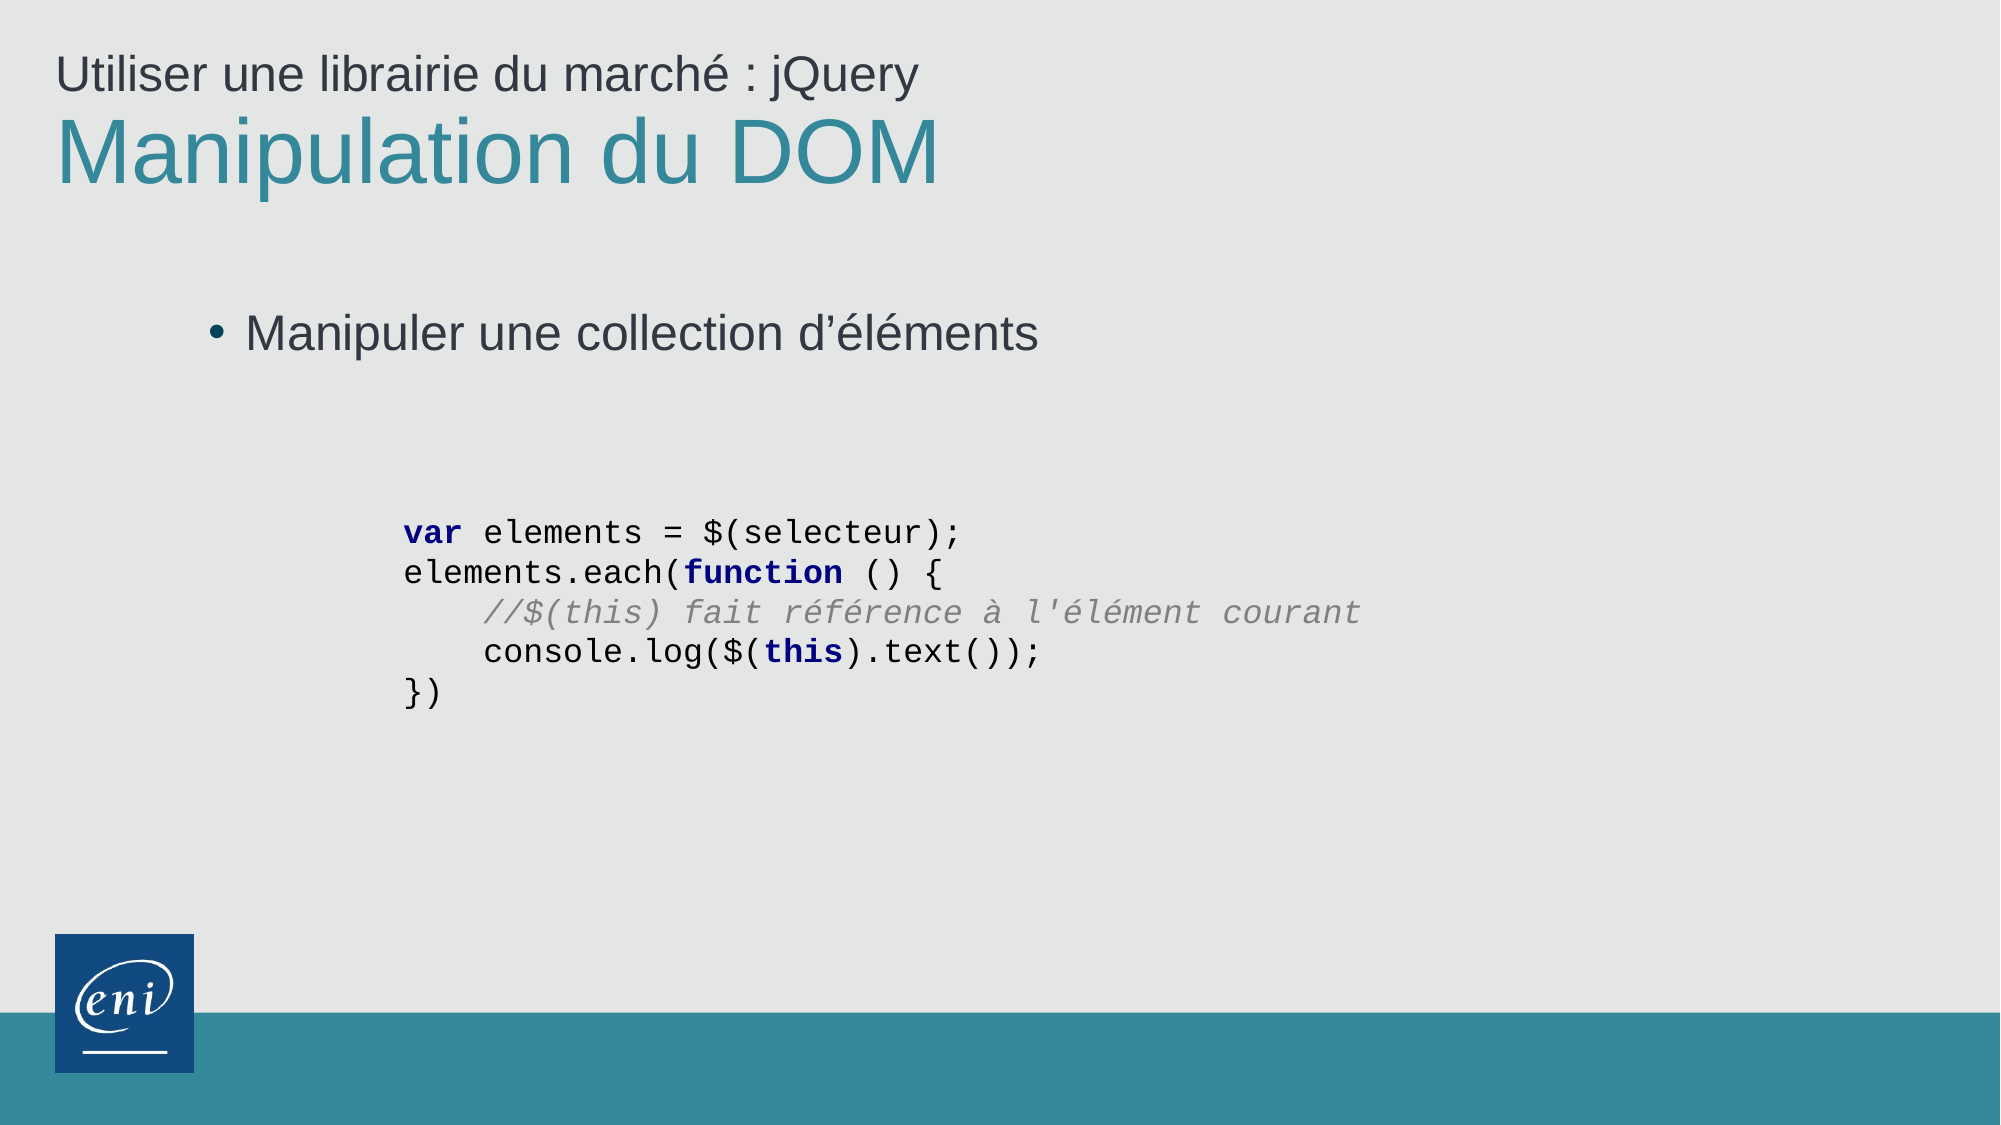

Utiliser une librairie du marché : jQuery
# Manipulation du DOM
Manipuler une collection d’éléments

var elements = $(selecteur);
elements.each(function () {
    //$(this) fait référence à l'élément courant
    console.log($(this).text());
})